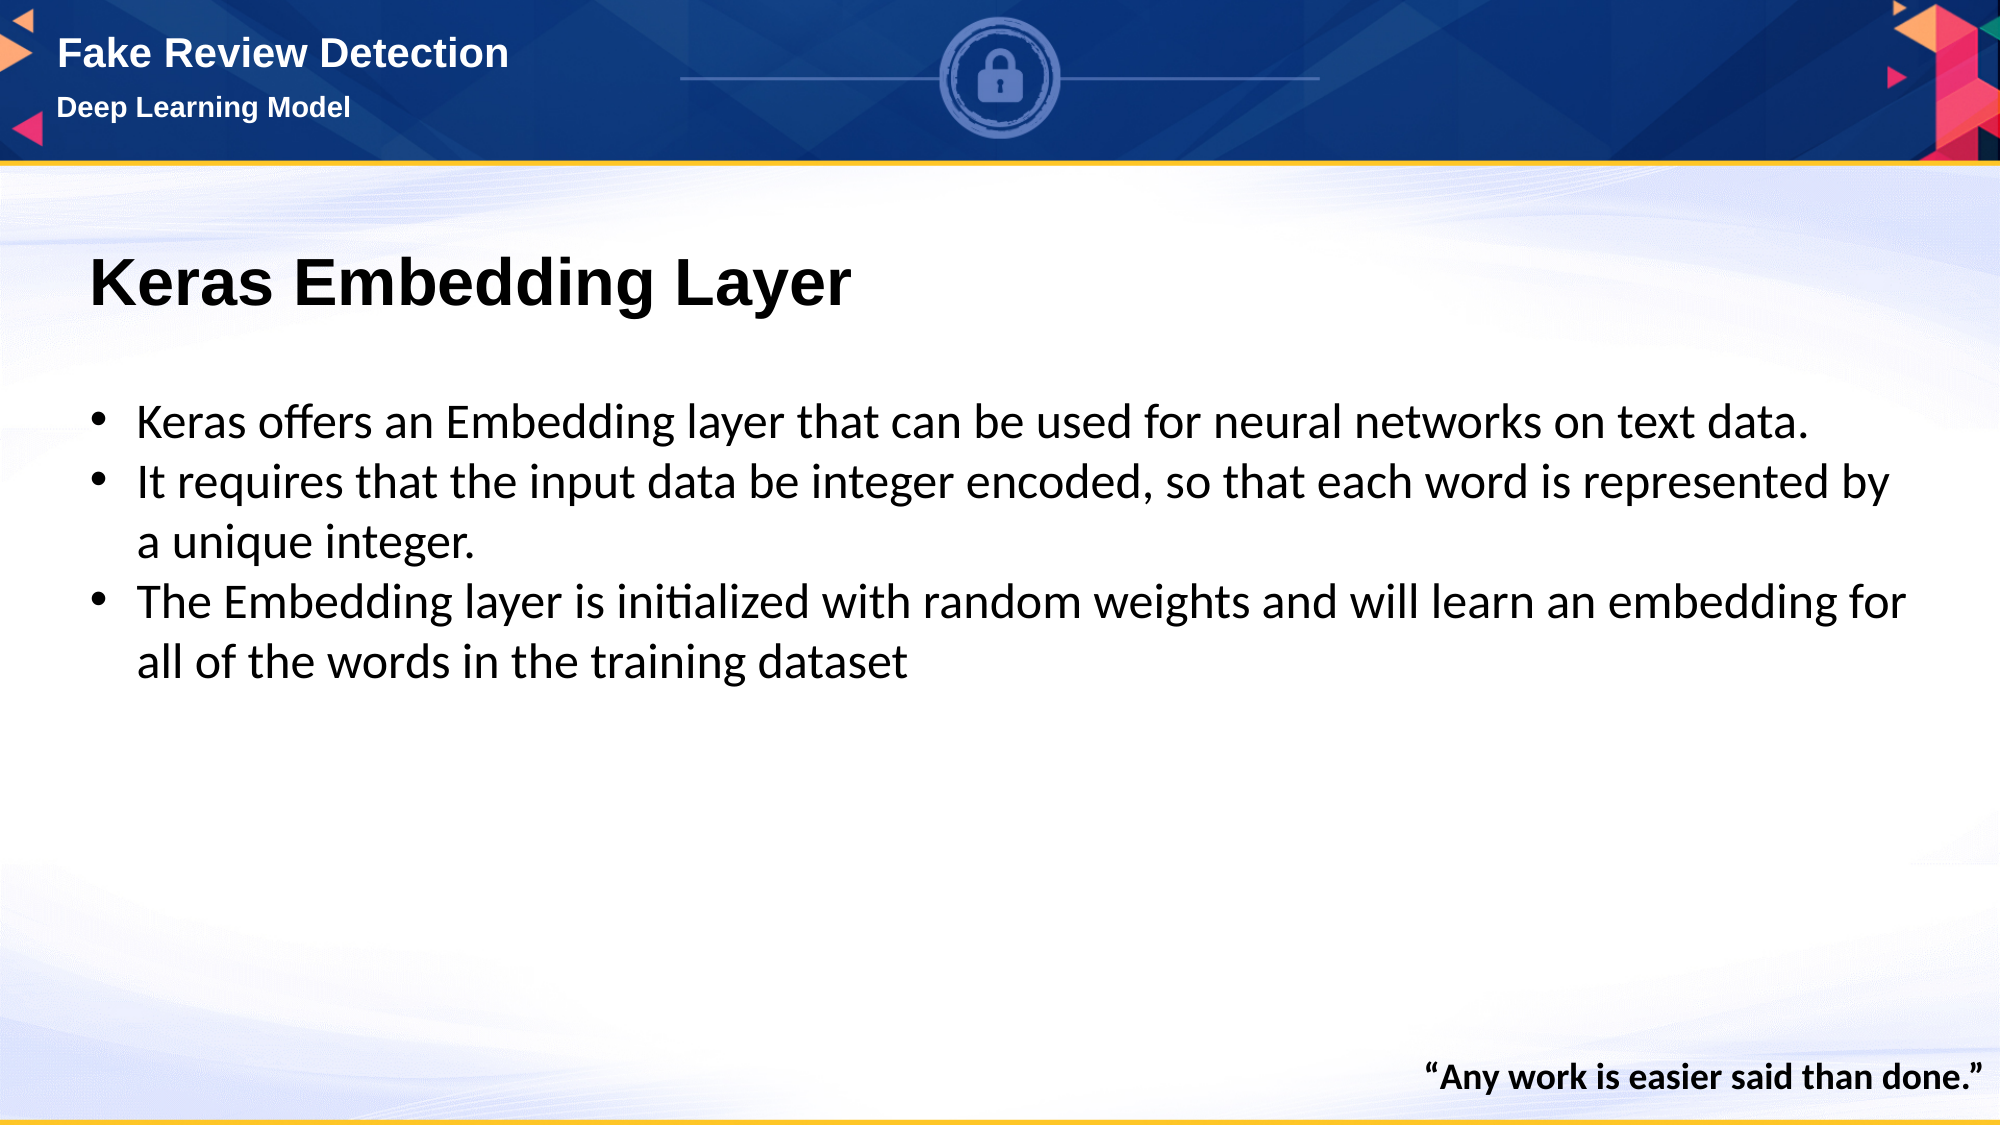

Fake Review Detection
Deep Learning Model
Keras Embedding Layer

Keras offers an Embedding layer that can be used for neural networks on text data.
It requires that the input data be integer encoded, so that each word is represented by a unique integer.
The Embedding layer is initialized with random weights and will learn an embedding for all of the words in the training dataset

“Any work is easier said than done.”